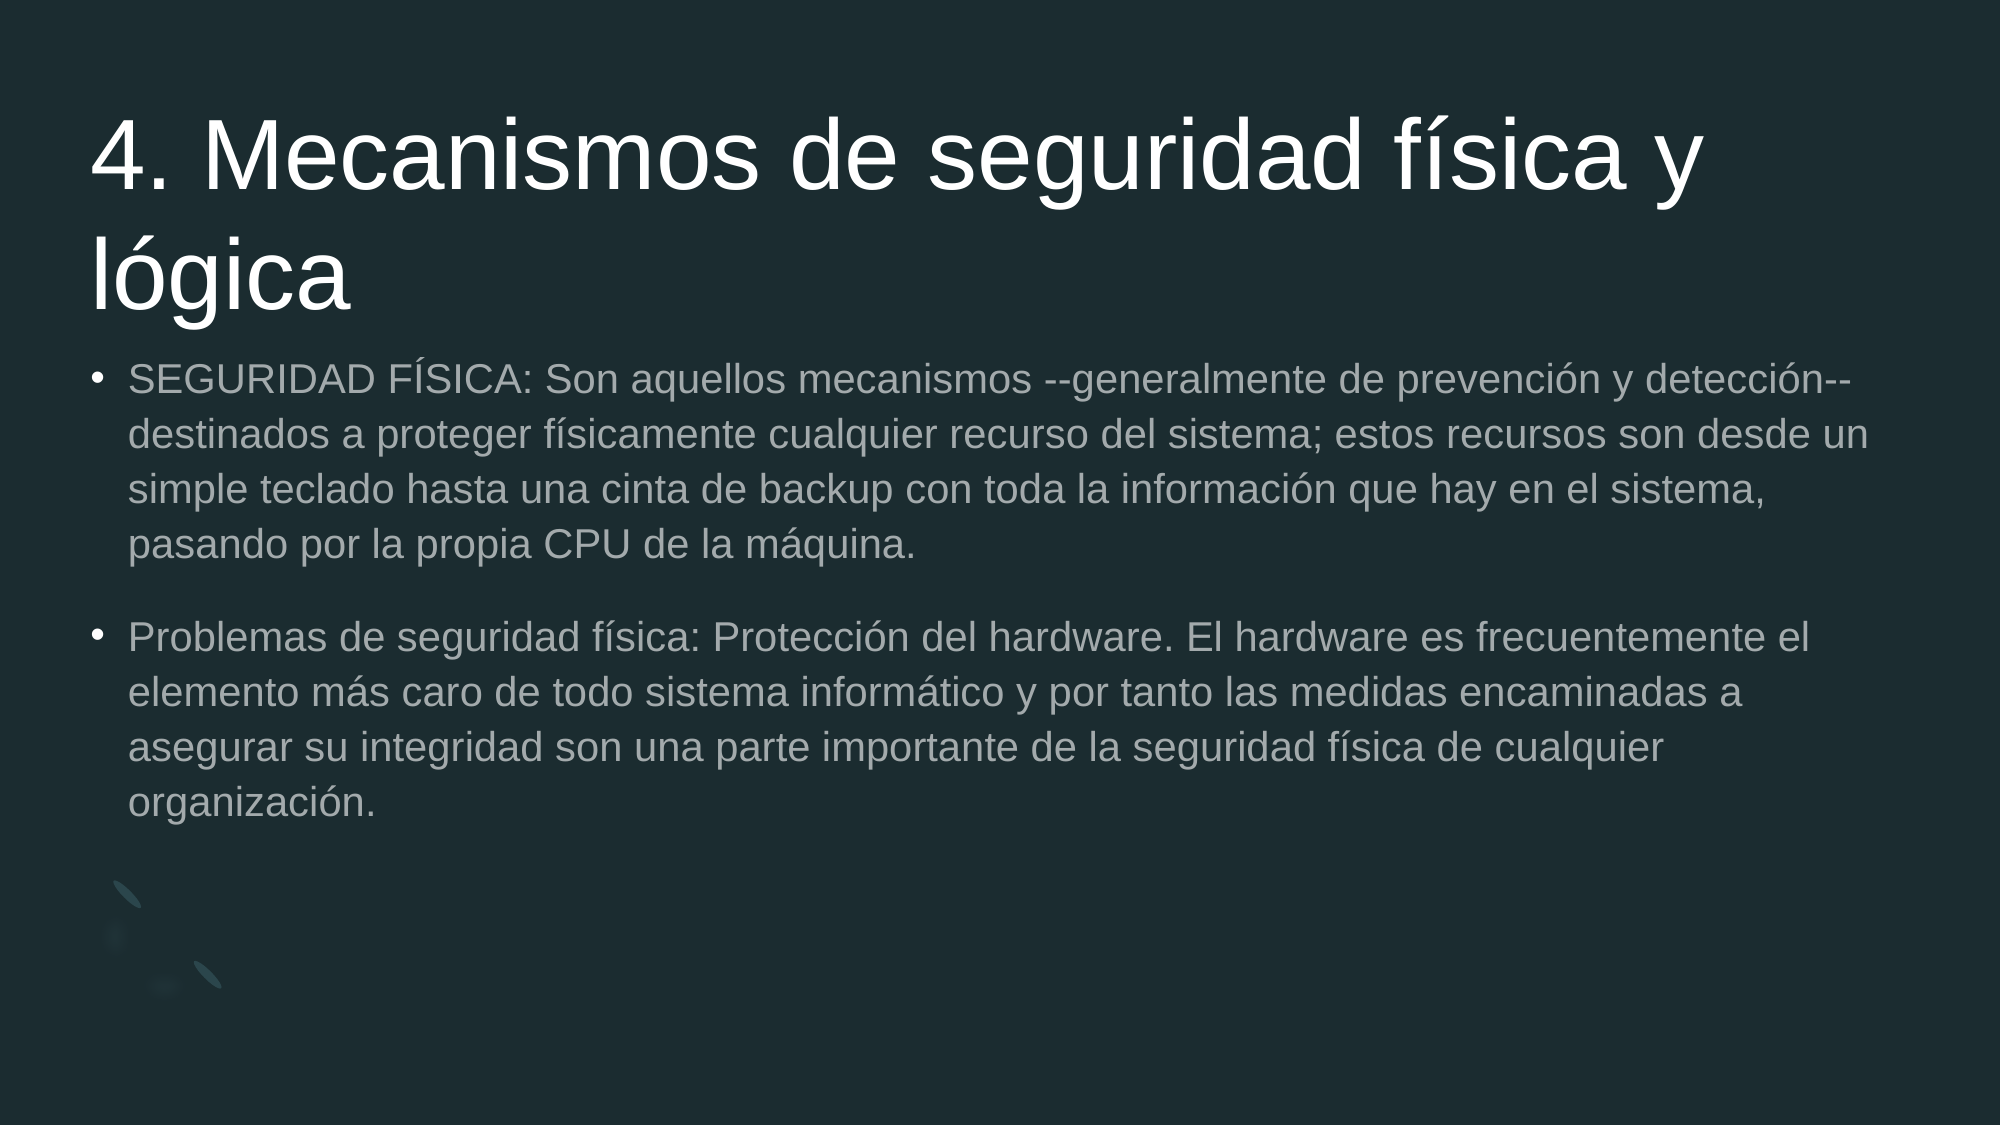

# 4. Mecanismos de seguridad física y lógica
SEGURIDAD FÍSICA: Son aquellos mecanismos --generalmente de prevención y detección-- destinados a proteger físicamente cualquier recurso del sistema; estos recursos son desde un simple teclado hasta una cinta de backup con toda la información que hay en el sistema, pasando por la propia CPU de la máquina.
Problemas de seguridad física: Protección del hardware. El hardware es frecuentemente el elemento más caro de todo sistema informático y por tanto las medidas encaminadas a asegurar su integridad son una parte importante de la seguridad física de cualquier organización.